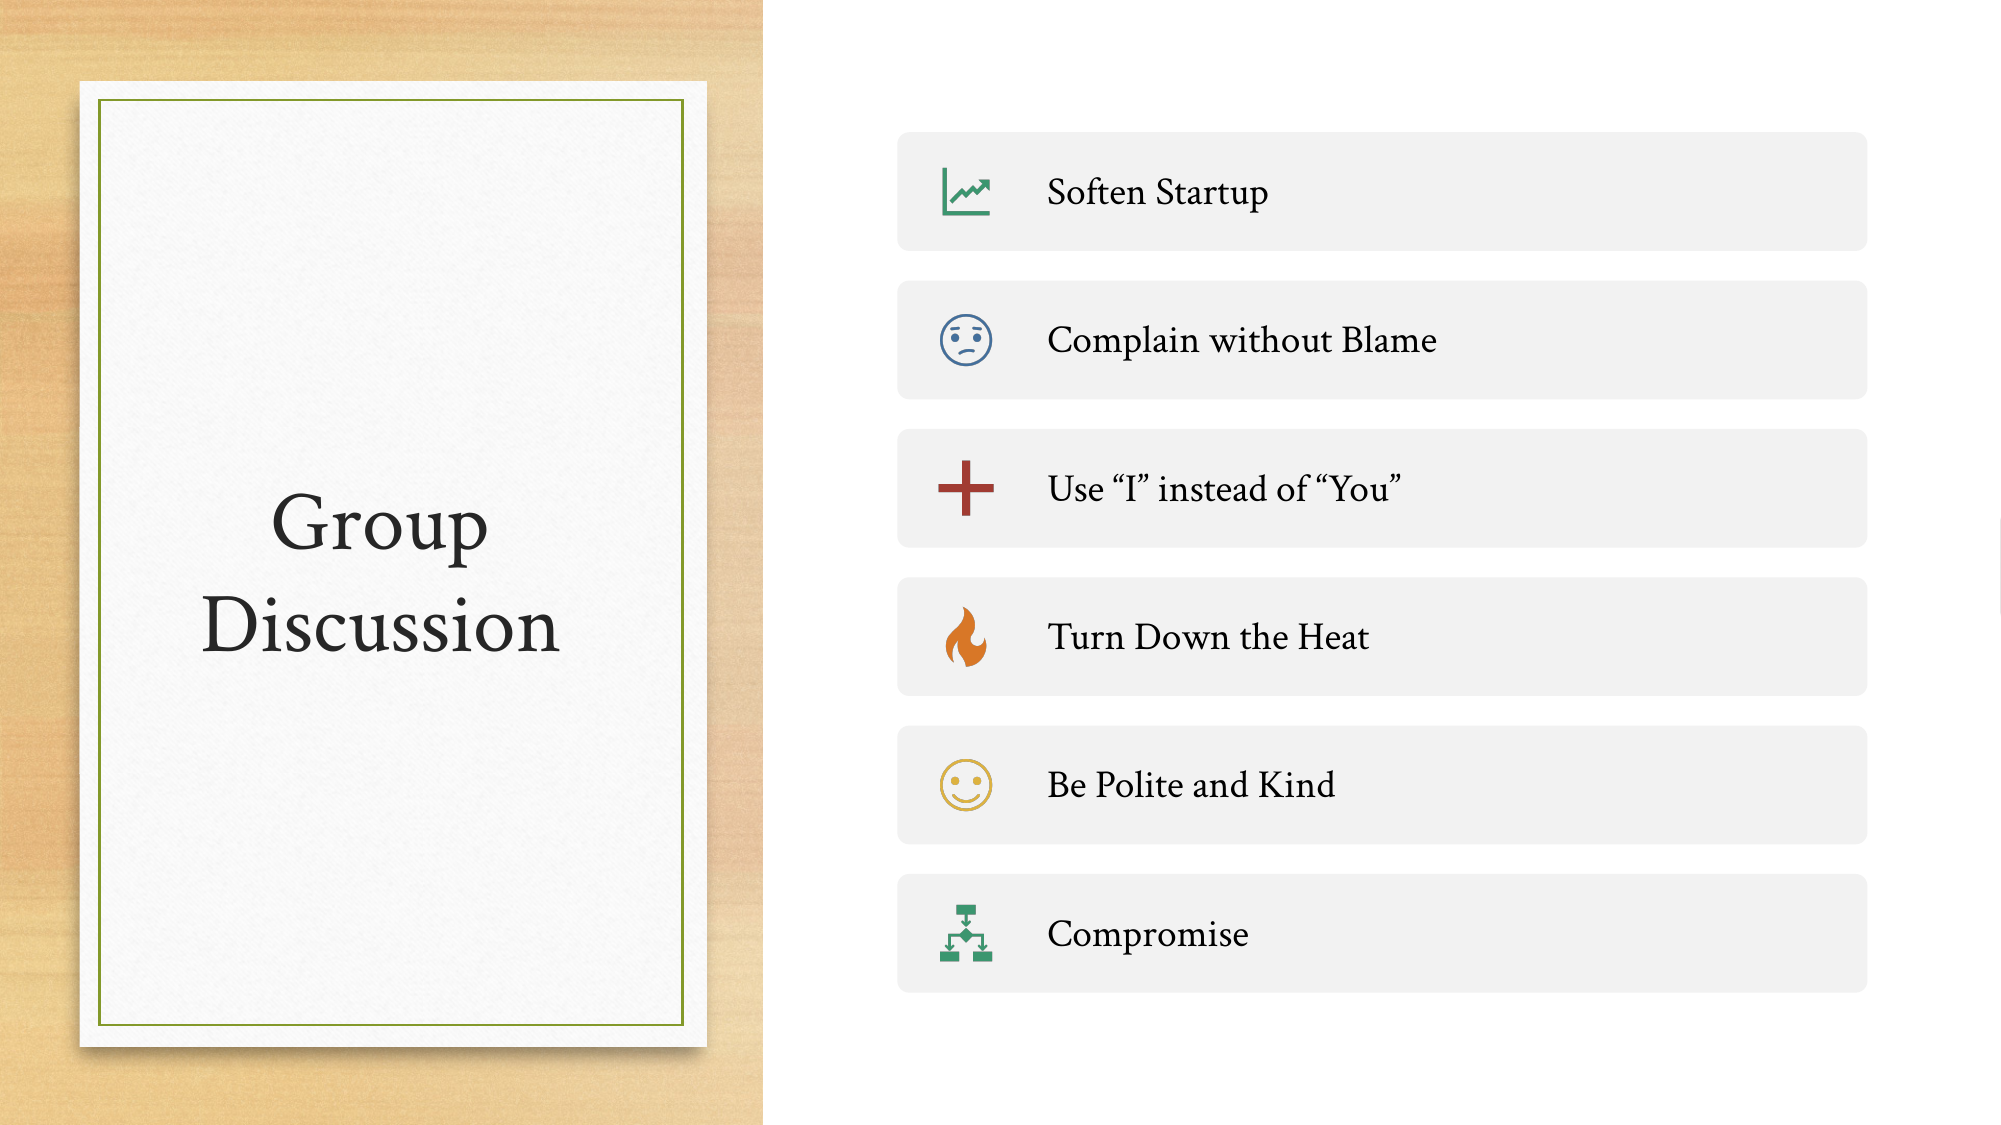

Soften Startup
Complain without Blame
Use “I” instead of “You”
Turn Down the Heat
Be Polite and Kind
Compromise
# Group Discussion